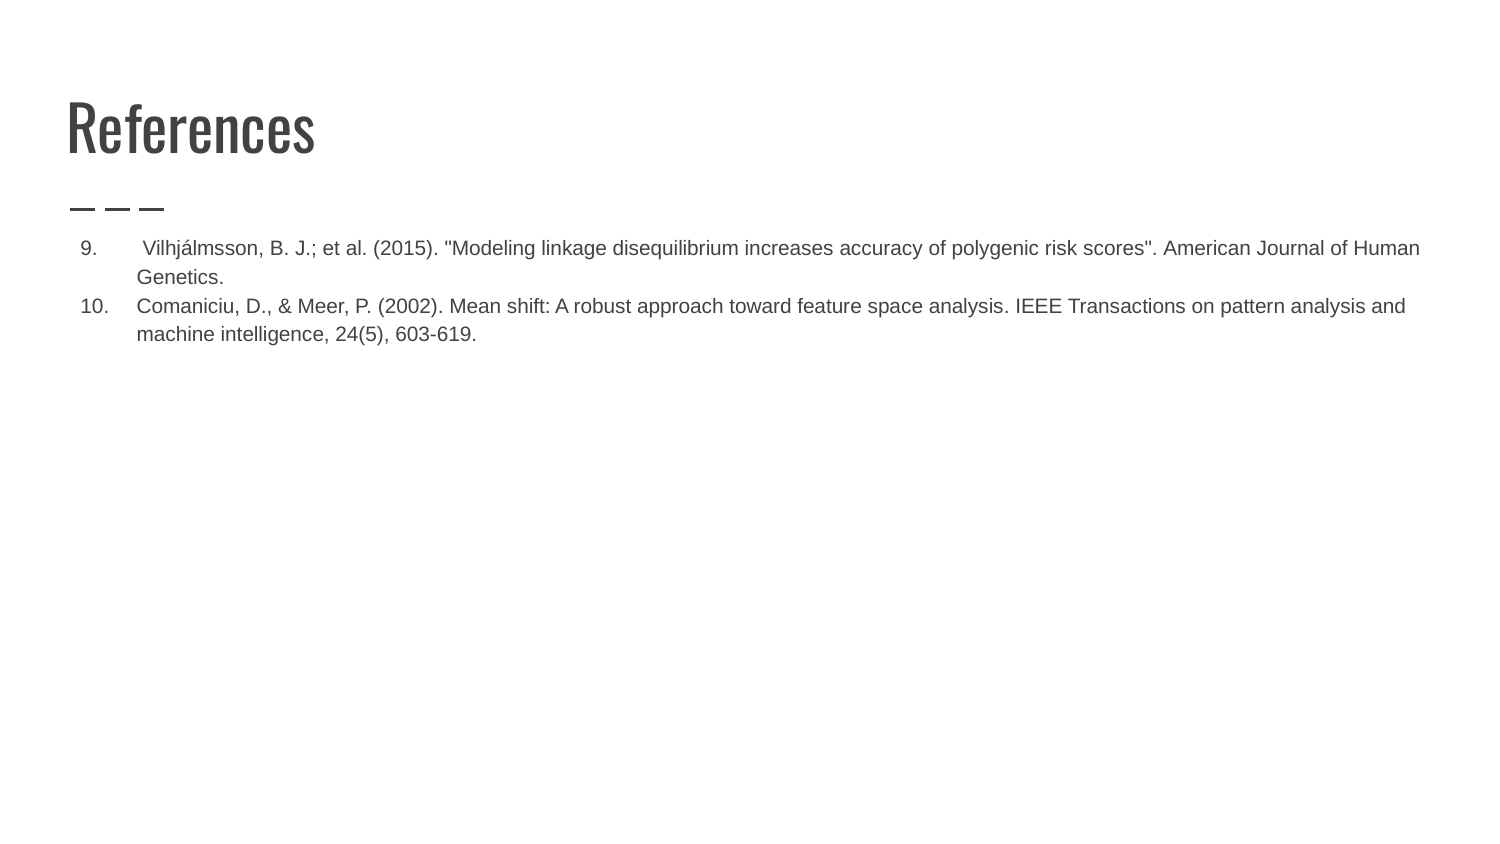

# References
 Vilhjálmsson, B. J.; et al. (2015). "Modeling linkage disequilibrium increases accuracy of polygenic risk scores". American Journal of Human Genetics.
Comaniciu, D., & Meer, P. (2002). Mean shift: A robust approach toward feature space analysis. IEEE Transactions on pattern analysis and machine intelligence, 24(5), 603-619.